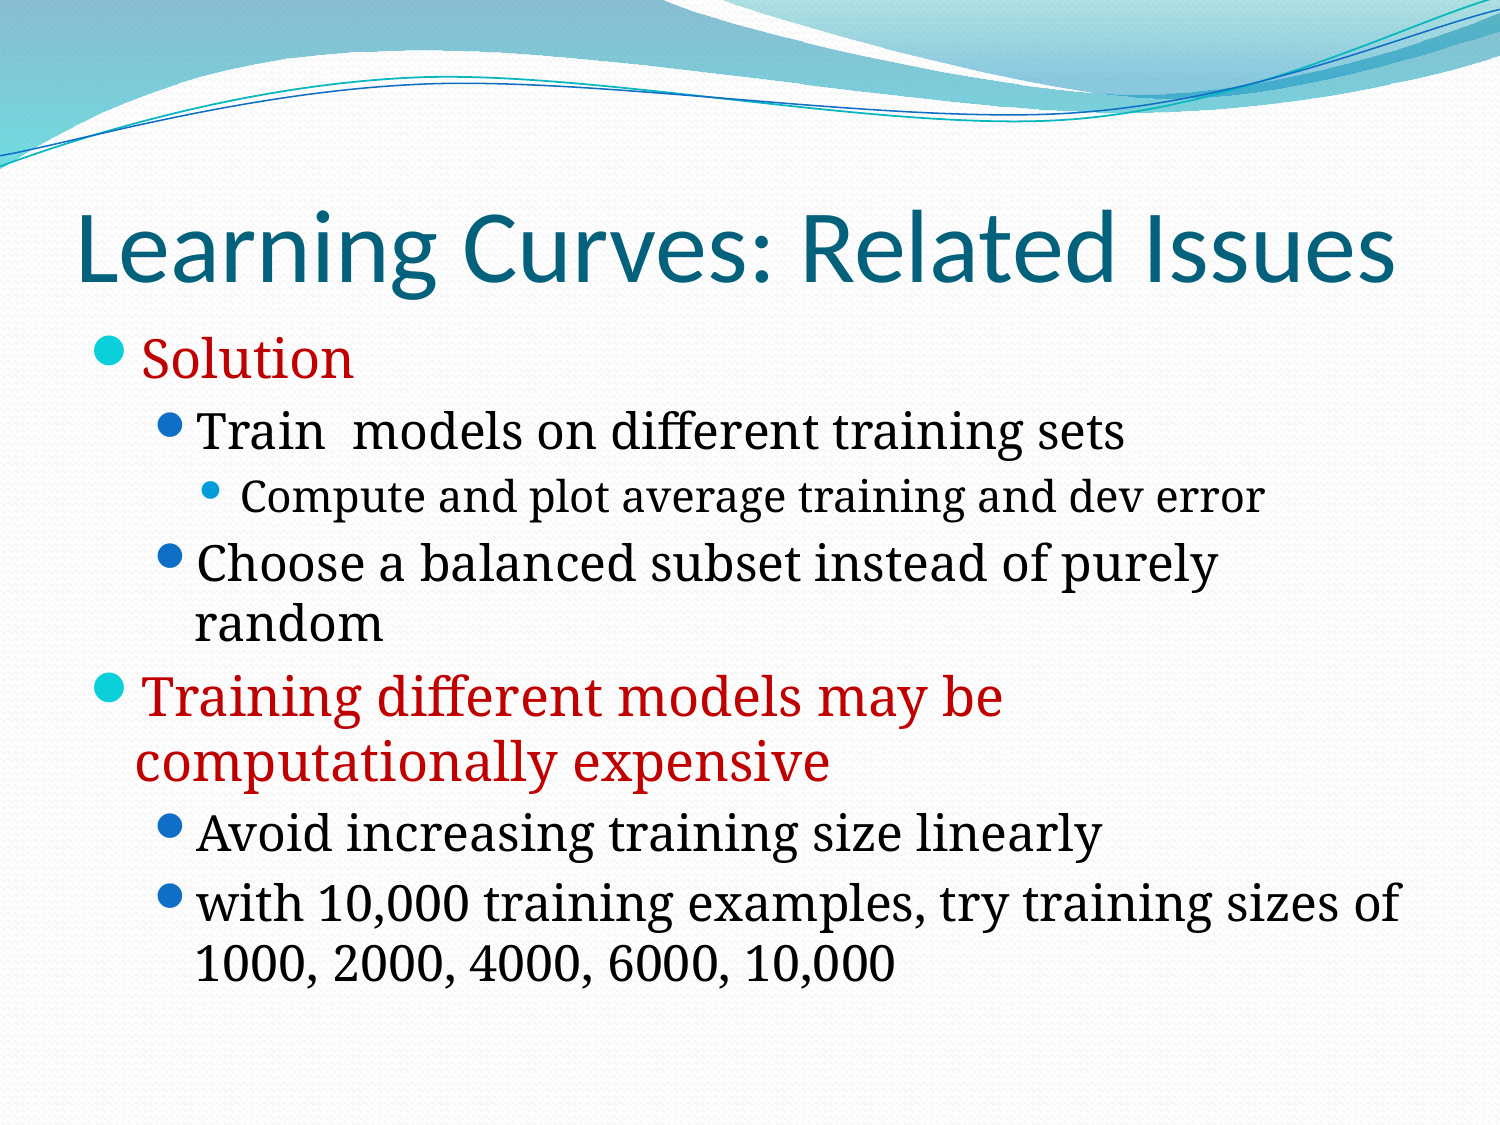

# Learning Curves: Related Issues
Solution
Train  models on different training sets
Compute and plot average training and dev error
Choose a balanced subset instead of purely random
Training different models may be computationally expensive
Avoid increasing training size linearly
with 10,000 training examples, try training sizes of 1000, 2000, 4000, 6000, 10,000